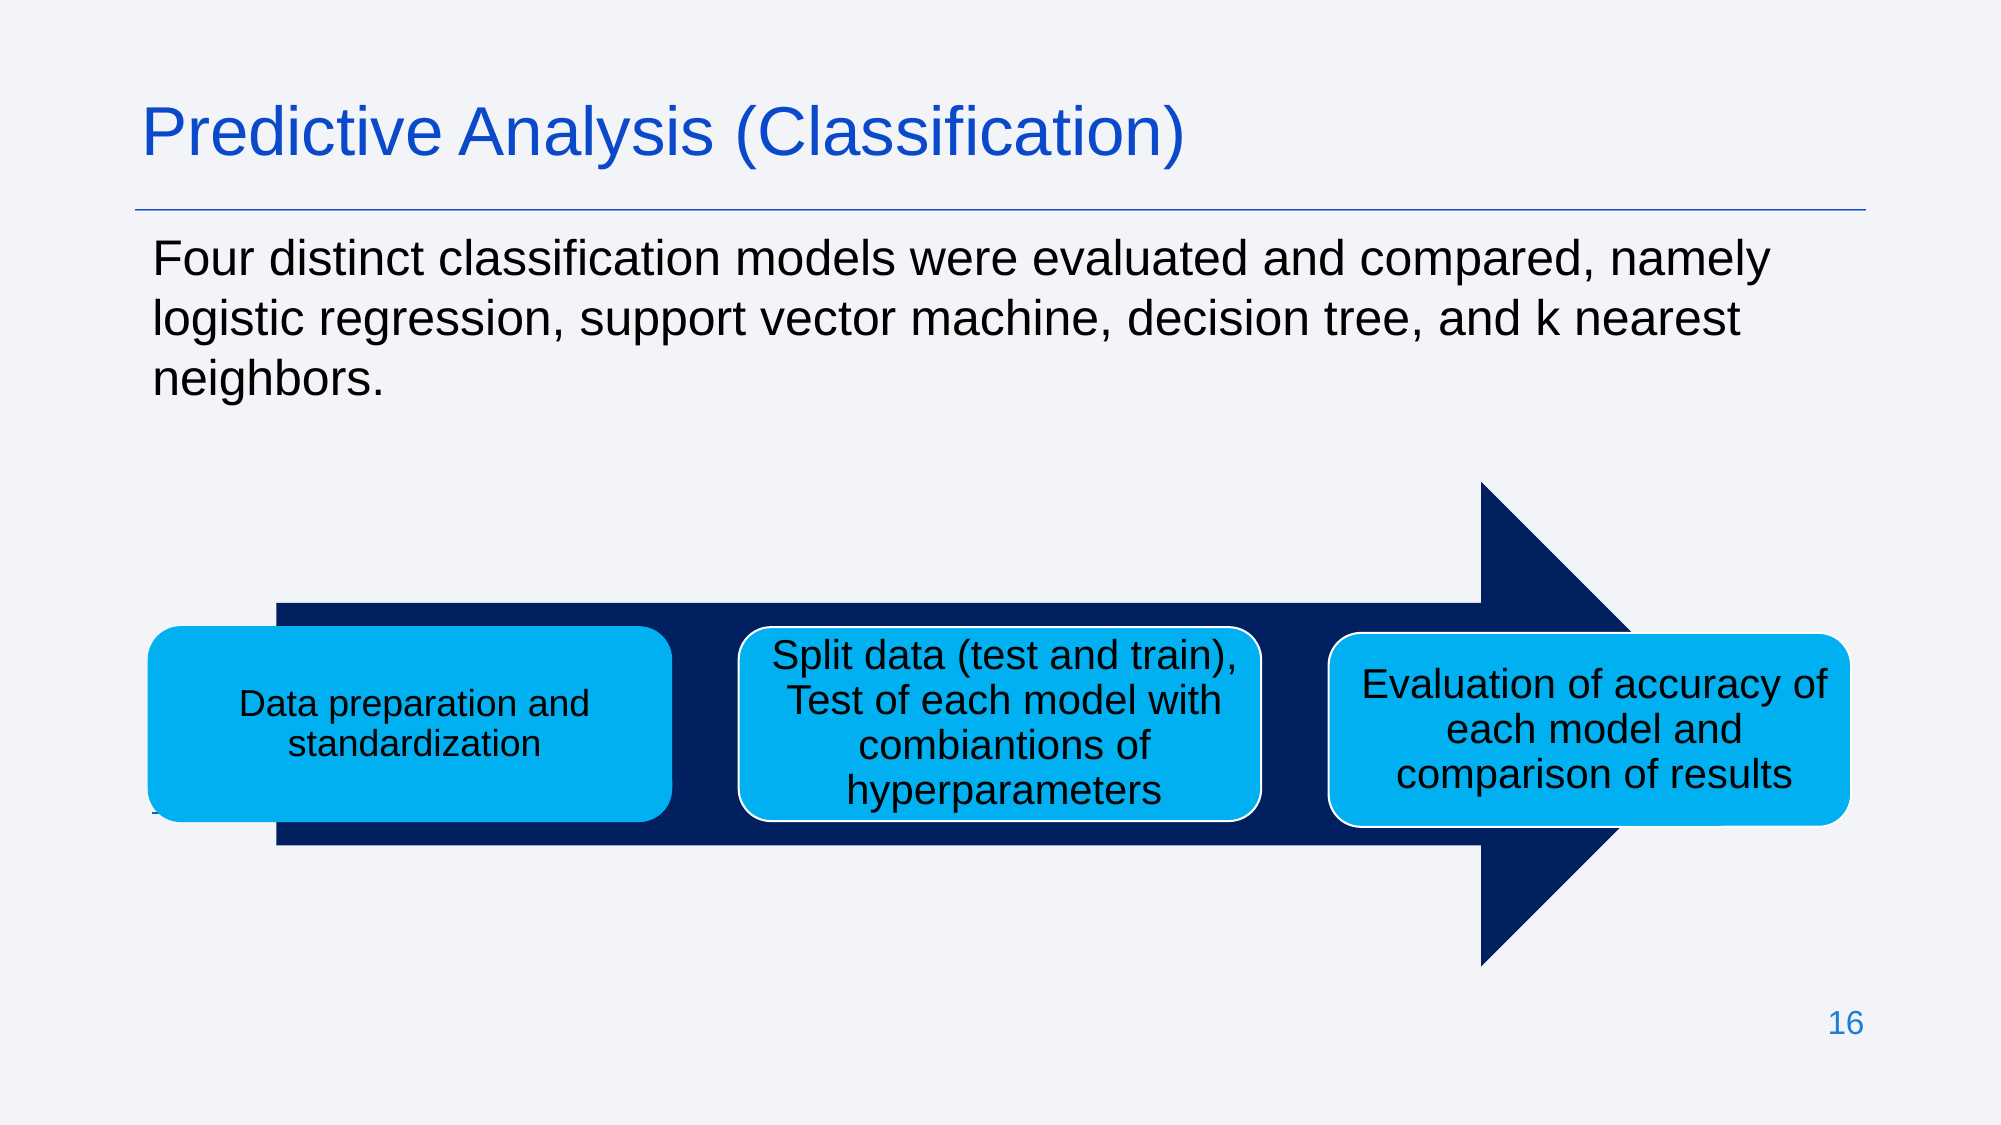

Predictive Analysis (Classification)
Four distinct classification models were evaluated and compared, namely logistic regression, support vector machine, decision tree, and k nearest neighbors.

Source code : https://github.com/GOMEZBORIS6/IBM-Coursera-Applied-Capstone-Data-Science/blob/main/SpaceX_Machine_Learning_Prediction_Part_5.jupyterlite.ipynb

Data preparation and standardization
Split data (test and train), Test of each model with combiantions of hyperparameters
Evaluation of accuracy of each model and comparison of results
16